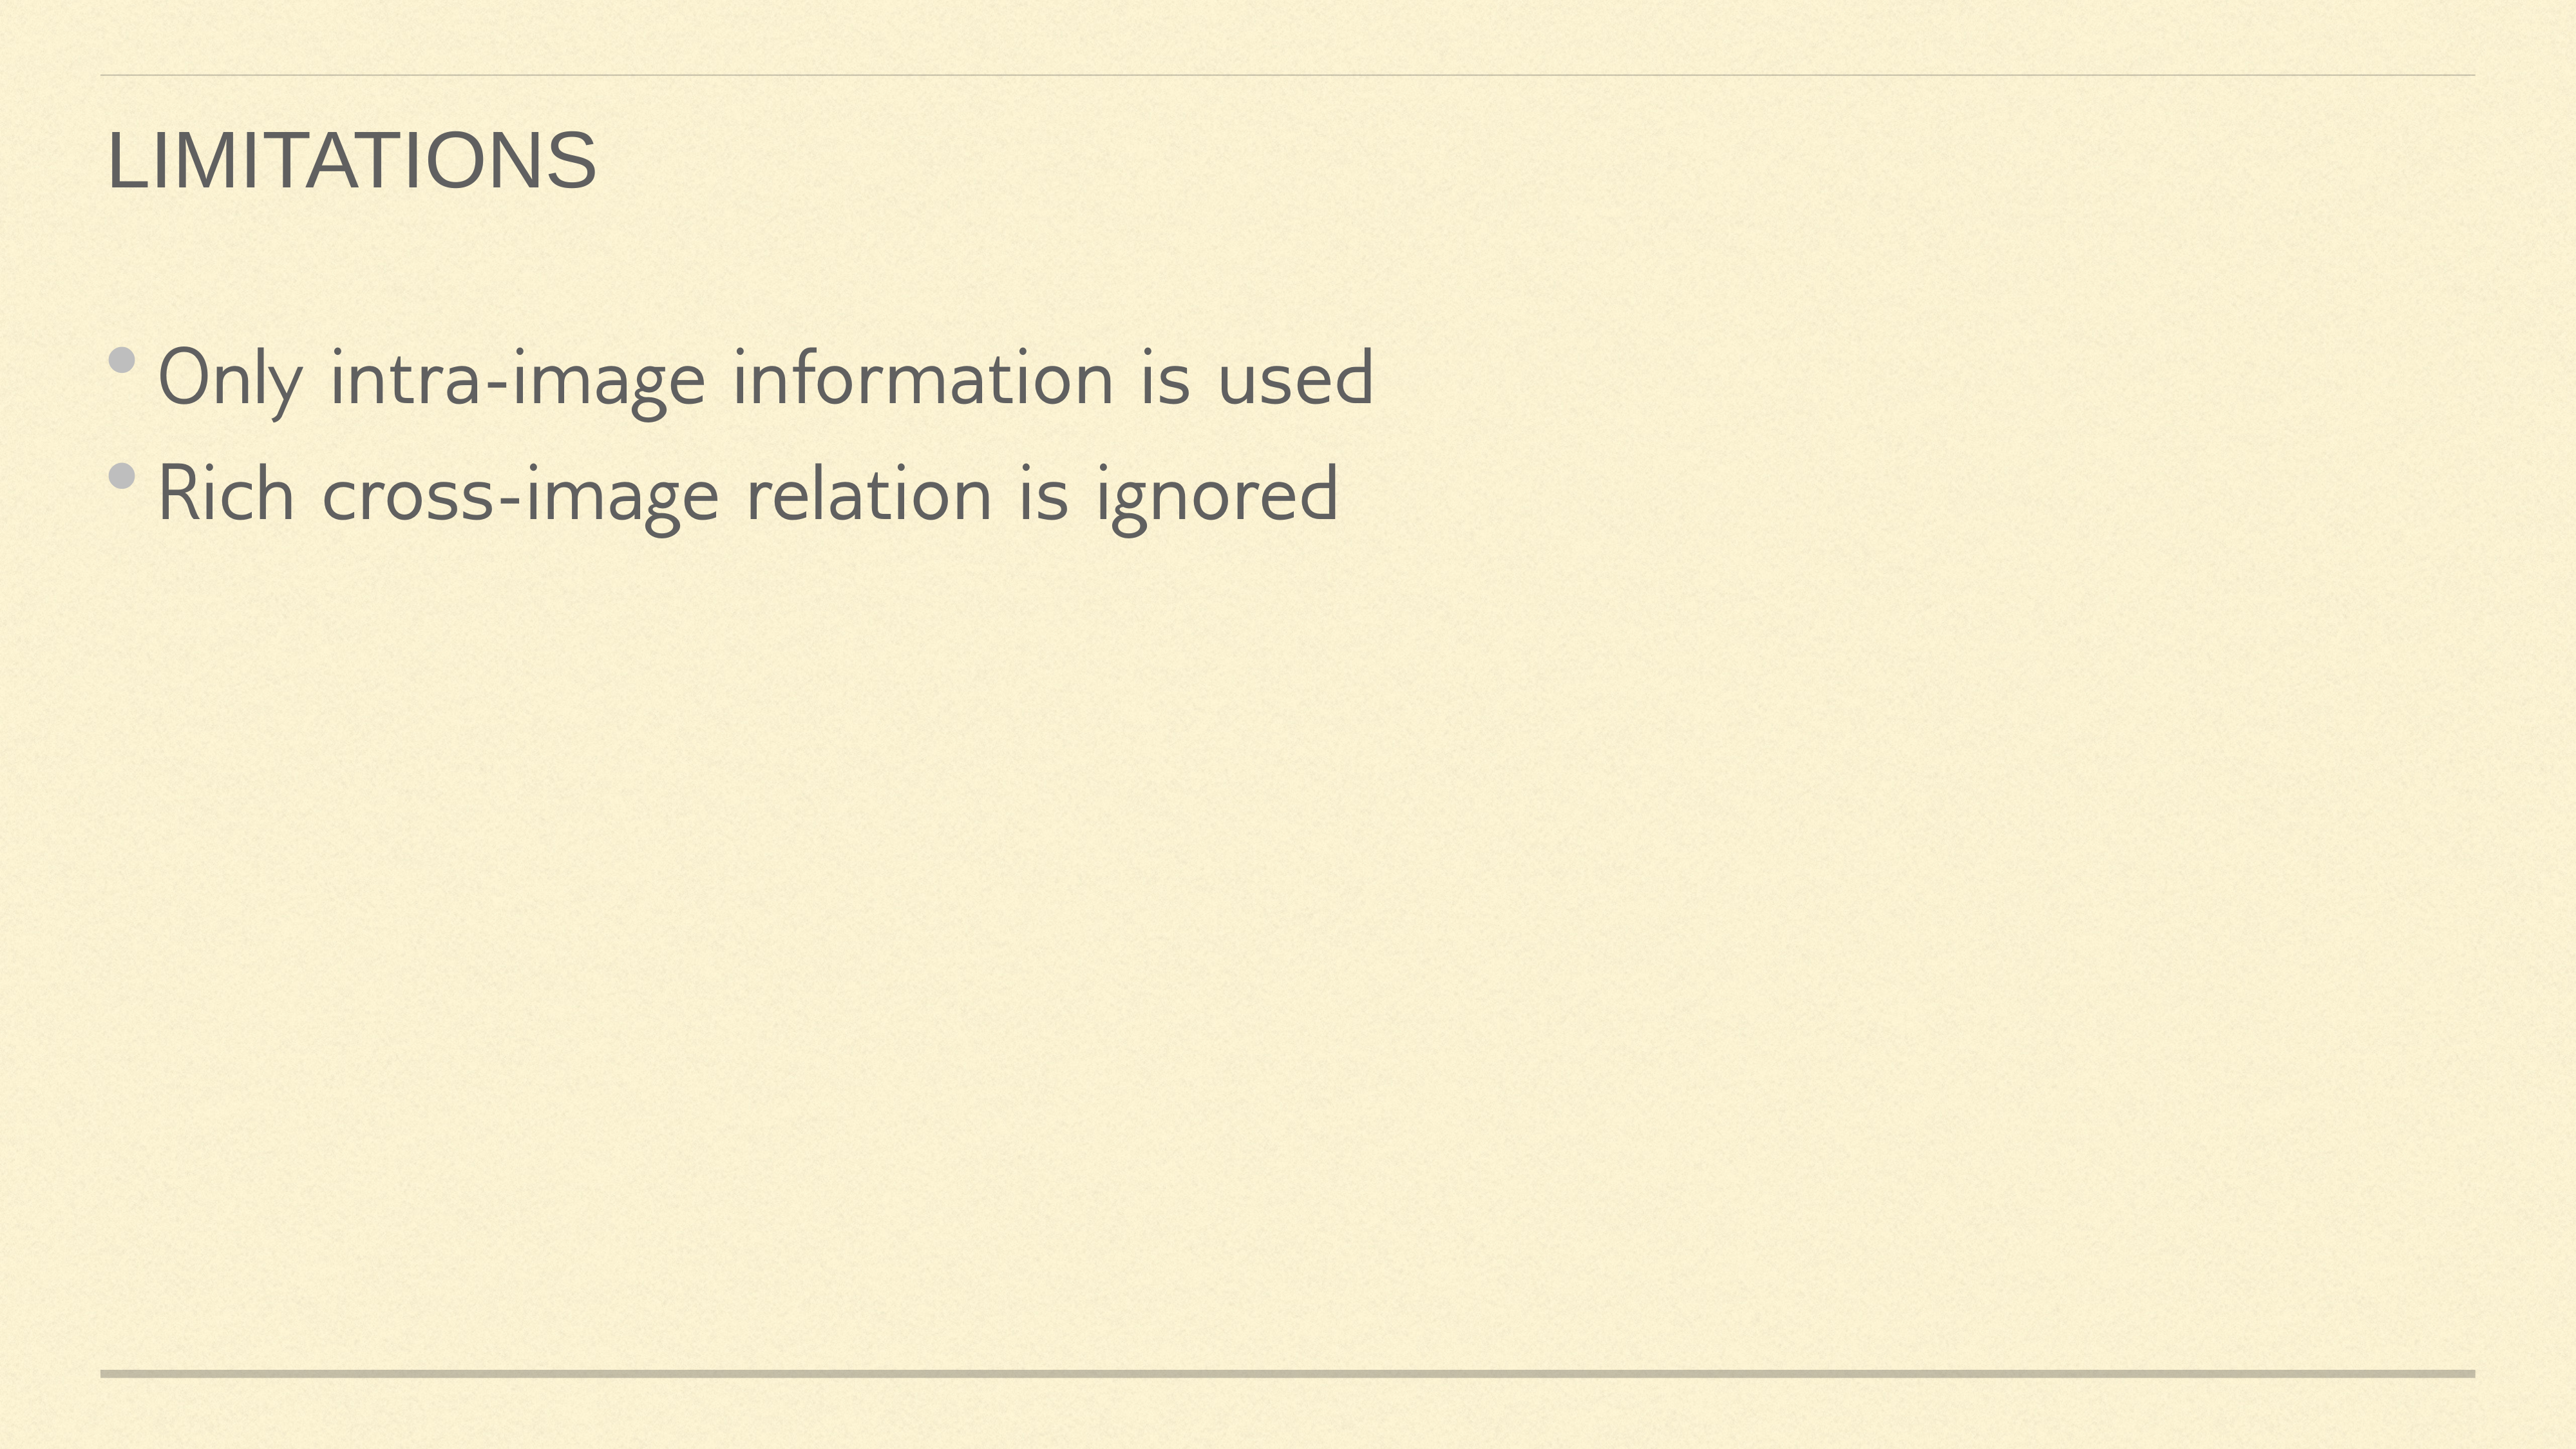

Limitations
Only intra-image information is used
Rich cross-image relation is ignored